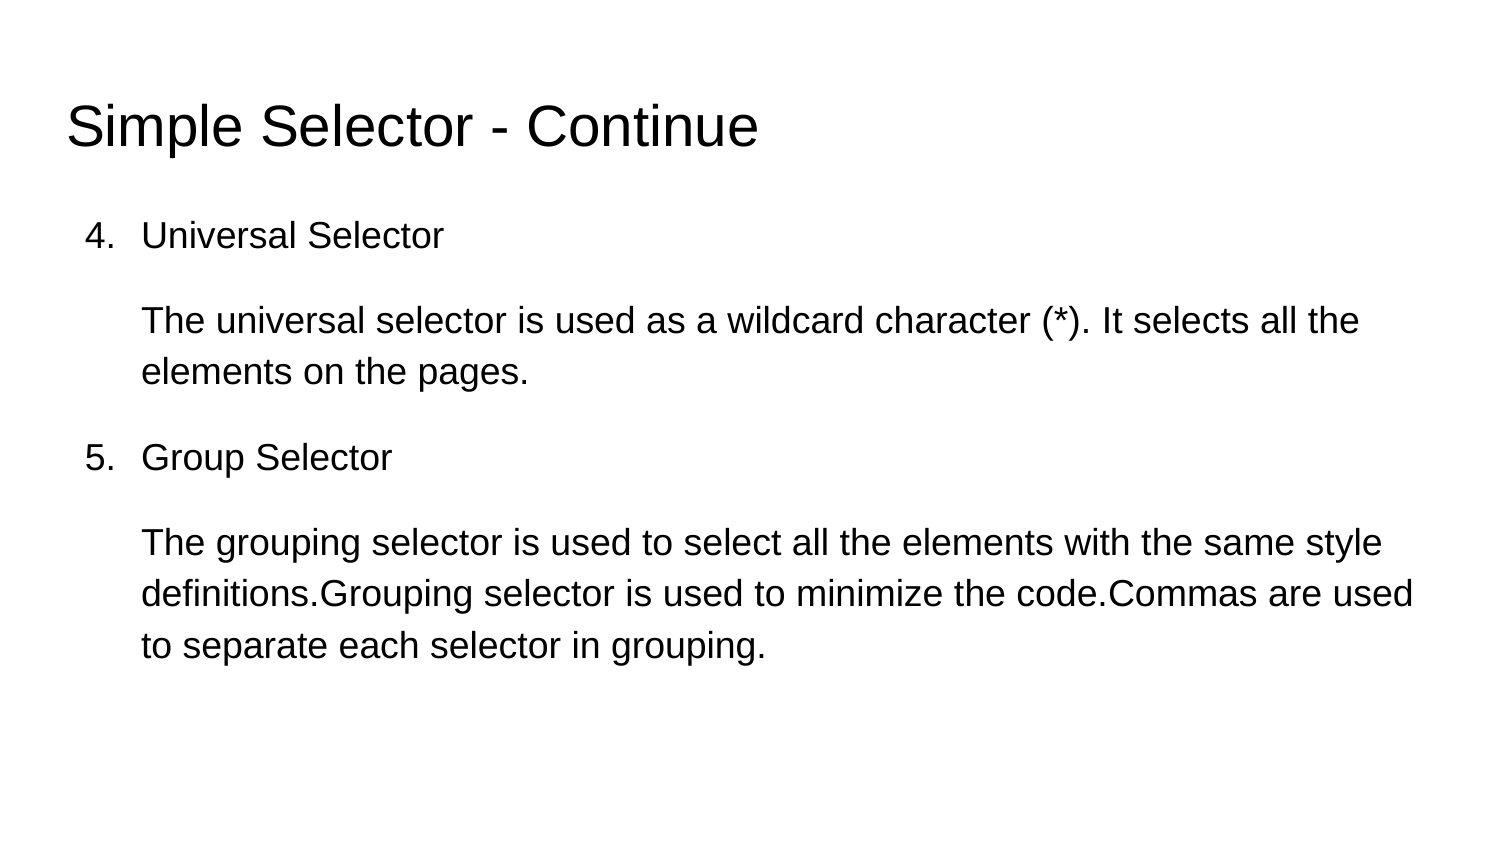

# Simple Selector - Continue
Universal Selector
The universal selector is used as a wildcard character (*). It selects all the elements on the pages.
Group Selector
The grouping selector is used to select all the elements with the same style definitions.Grouping selector is used to minimize the code.Commas are used to separate each selector in grouping.